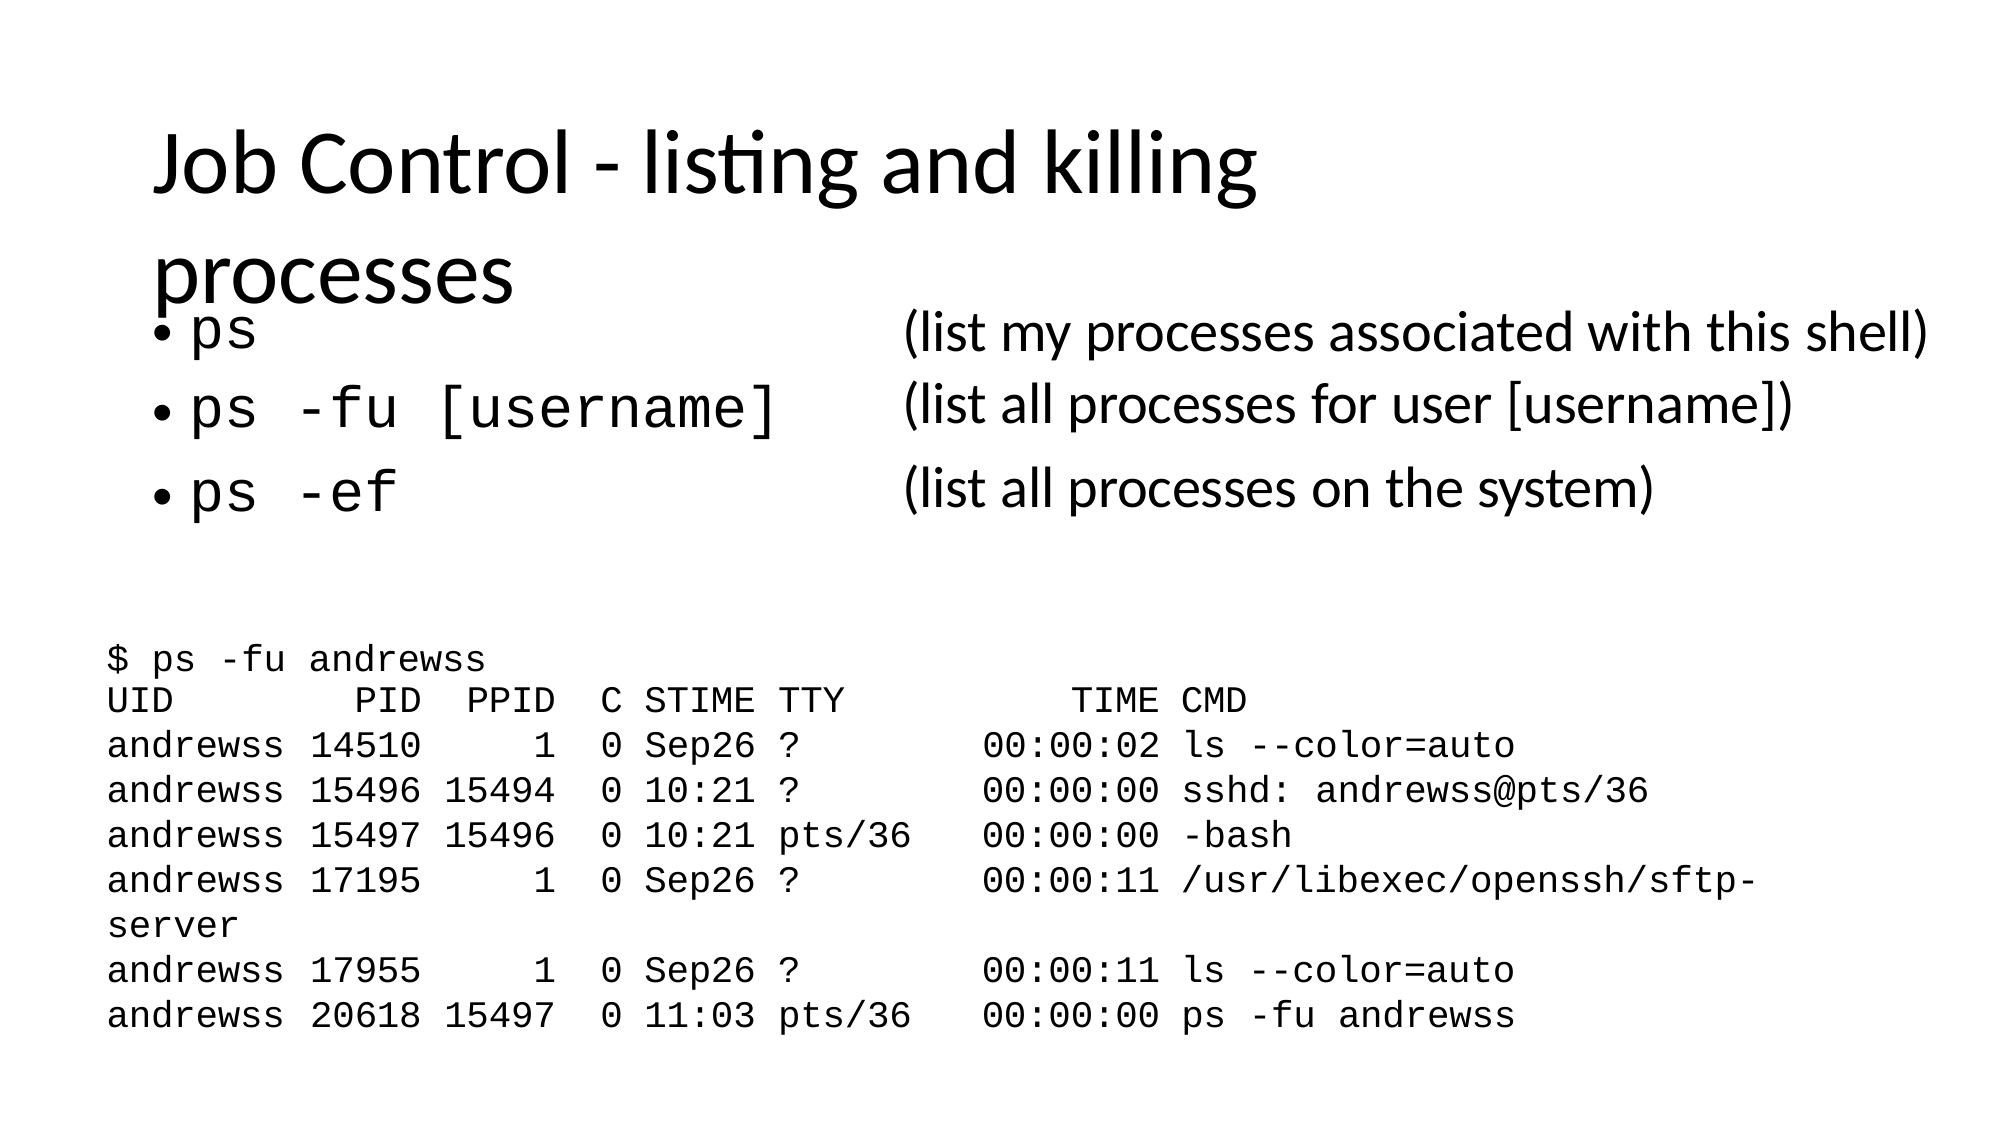

# Job Control - listing and killing processes
| ps |  |  | (list my processes associated with this shell) |
| --- | --- | --- | --- |
| ps | -fu | [username] | (list all processes for user [username]) |
| ps | -ef |  | (list all processes on the system) |
$ ps -fu andrewss
| UID | PID | PPID | C | STIME | TTY | TIME | CMD |
| --- | --- | --- | --- | --- | --- | --- | --- |
| andrewss | 14510 | 1 | 0 | Sep26 | ? | 00:00:02 | ls --color=auto |
| andrewss | 15496 | 15494 | 0 | 10:21 | ? | 00:00:00 | sshd: andrewss@pts/36 |
| andrewss | 15497 | 15496 | 0 | 10:21 | pts/36 | 00:00:00 | -bash |
| andrewss | 17195 | 1 | 0 | Sep26 | ? | 00:00:11 | /usr/libexec/openssh/sftp- |
| server |  |  |  |  |  |  |  |
| andrewss | 17955 | 1 | 0 | Sep26 | ? | 00:00:11 | ls --color=auto |
| andrewss | 20618 | 15497 | 0 | 11:03 | pts/36 | 00:00:00 | ps -fu andrewss |